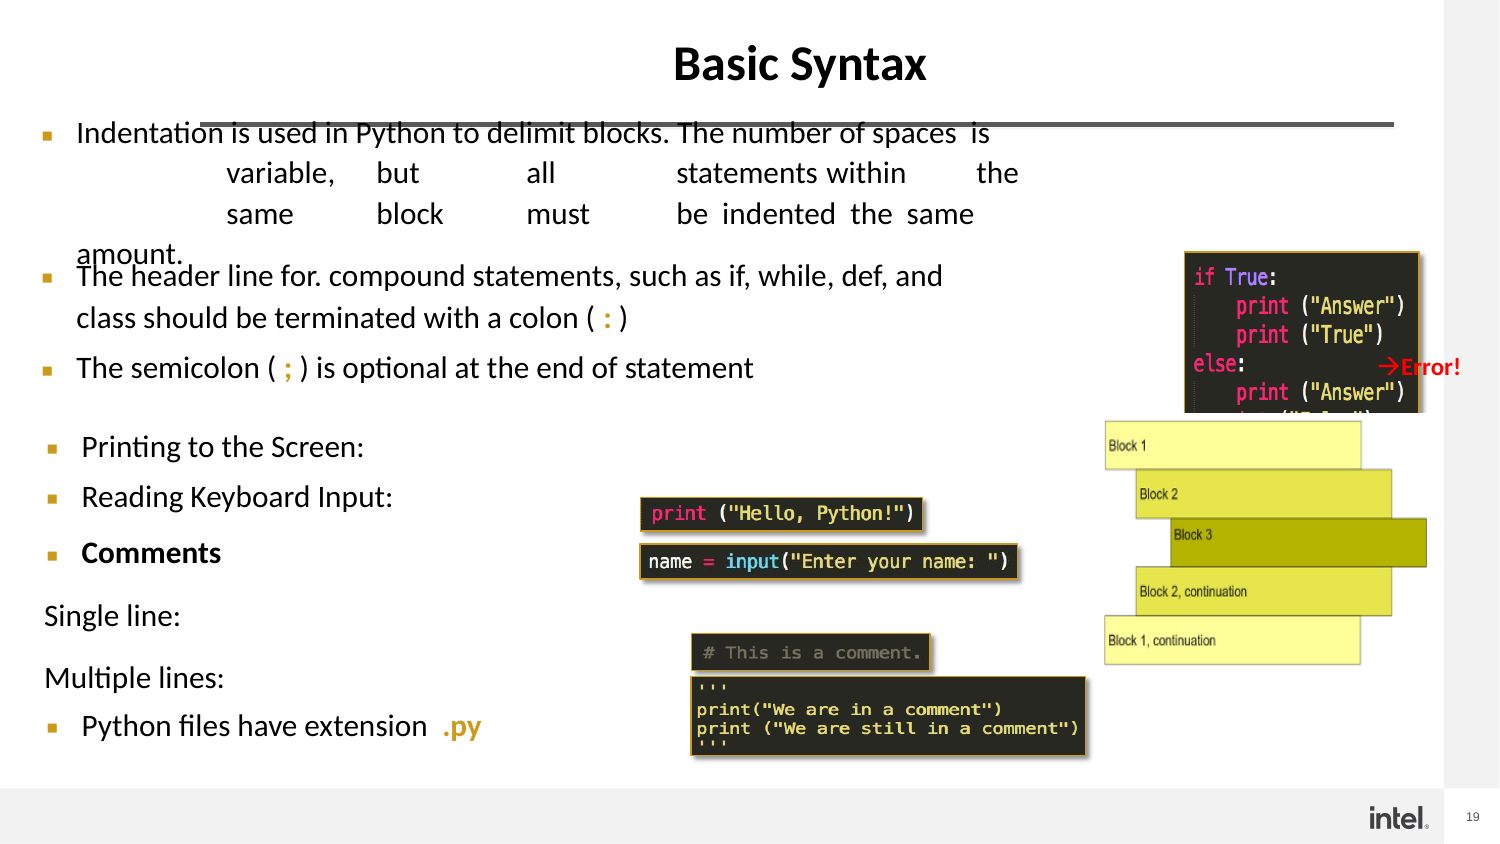

# Basic Syntax
Indentation is used in Python to delimit blocks. The number of spaces  is	variable,	but	all	statements	within	the	same	block	must	be  indented  the  same amount.

The header line for. compound statements, such as if, while, def, and
class should be terminated with a colon ( : )
The semicolon ( ; ) is optional at the end of statement

🡪Error!

Printing to the Screen:
Reading Keyboard Input:
Comments
Single line:
Multiple lines:
Python files have extension  .py